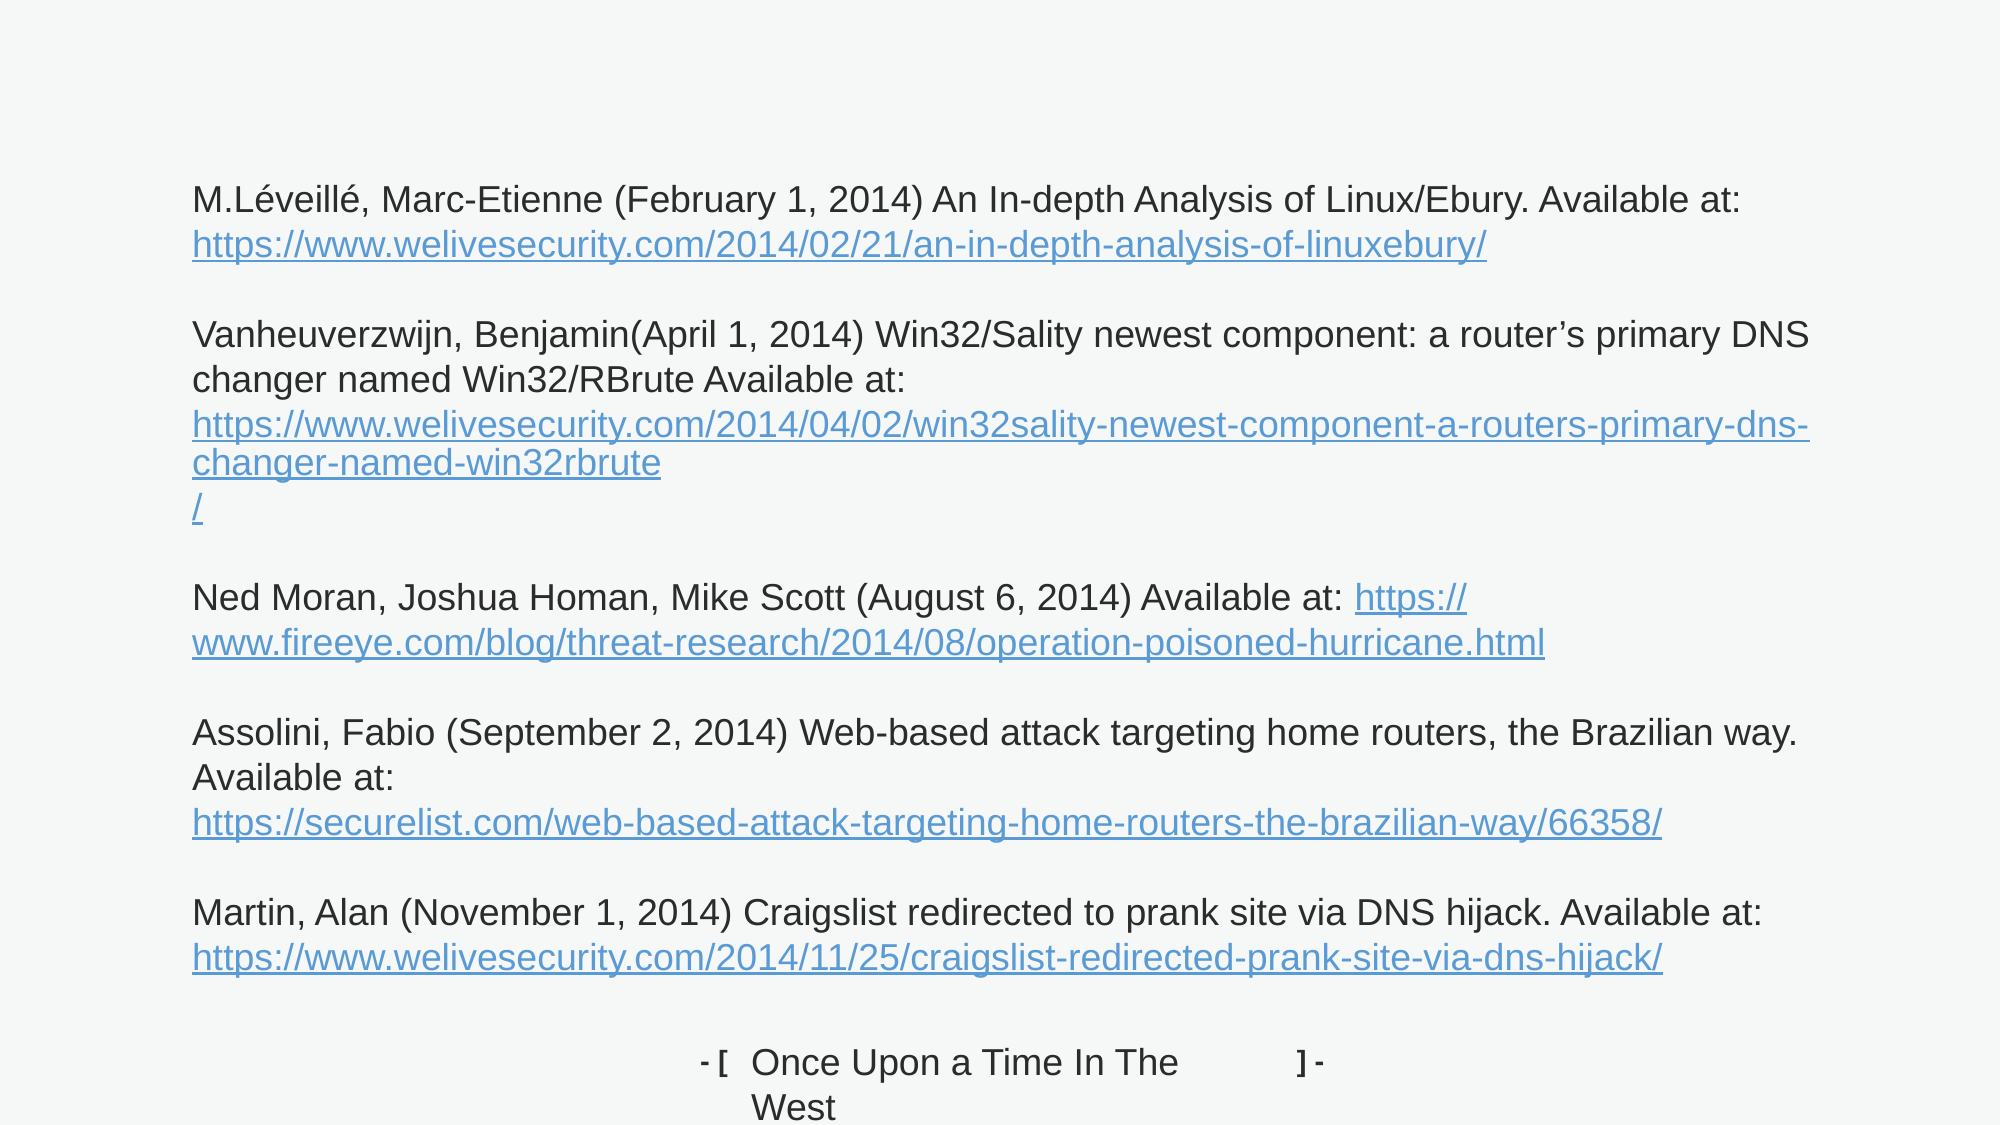

M.Léveillé, Marc-Etienne (February 1, 2014) An In-depth Analysis of Linux/Ebury. Available at: https://www.welivesecurity.com/2014/02/21/an-in-depth-analysis-of-linuxebury/

Vanheuverzwijn, Benjamin(April 1, 2014) Win32/Sality newest component: a router’s primary DNS changer named Win32/RBrute Available at: https://www.welivesecurity.com/2014/04/02/win32sality-newest-component-a-routers-primary-dns-changer-named-win32rbrute/

Ned Moran, Joshua Homan, Mike Scott (August 6, 2014) Available at: https://www.fireeye.com/blog/threat-research/2014/08/operation-poisoned-hurricane.html

Assolini, Fabio (September 2, 2014) Web-based attack targeting home routers, the Brazilian way. Available at: https://securelist.com/web-based-attack-targeting-home-routers-the-brazilian-way/66358/

Martin, Alan (November 1, 2014) Craigslist redirected to prank site via DNS hijack. Available at: https://www.welivesecurity.com/2014/11/25/craigslist-redirected-prank-site-via-dns-hijack/